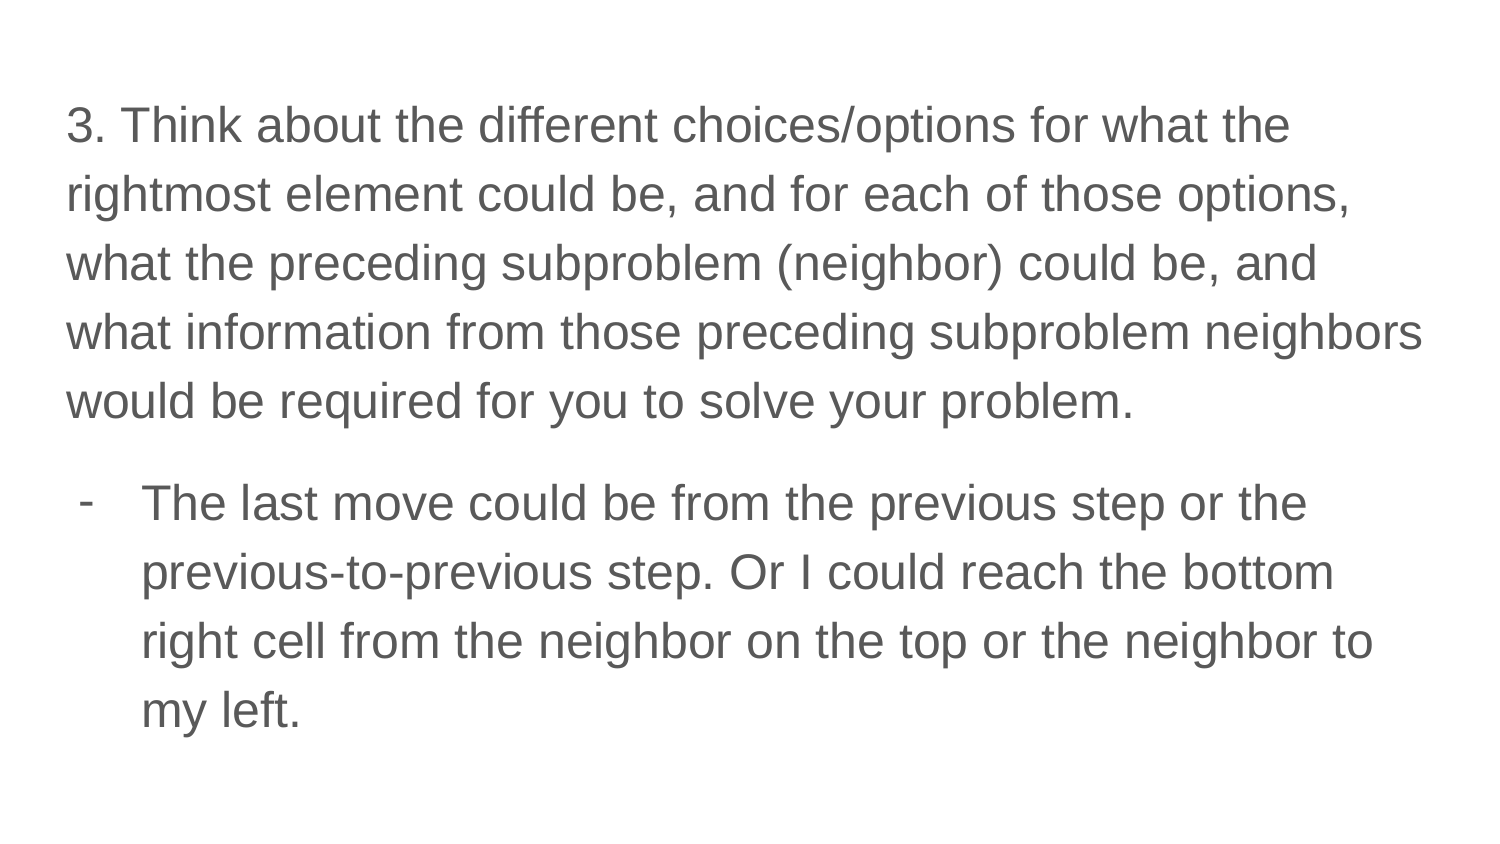

3. Think about the different choices/options for what the rightmost element could be, and for each of those options, what the preceding subproblem (neighbor) could be, and what information from those preceding subproblem neighbors would be required for you to solve your problem.
The last move could be from the previous step or the previous-to-previous step. Or I could reach the bottom right cell from the neighbor on the top or the neighbor to my left.